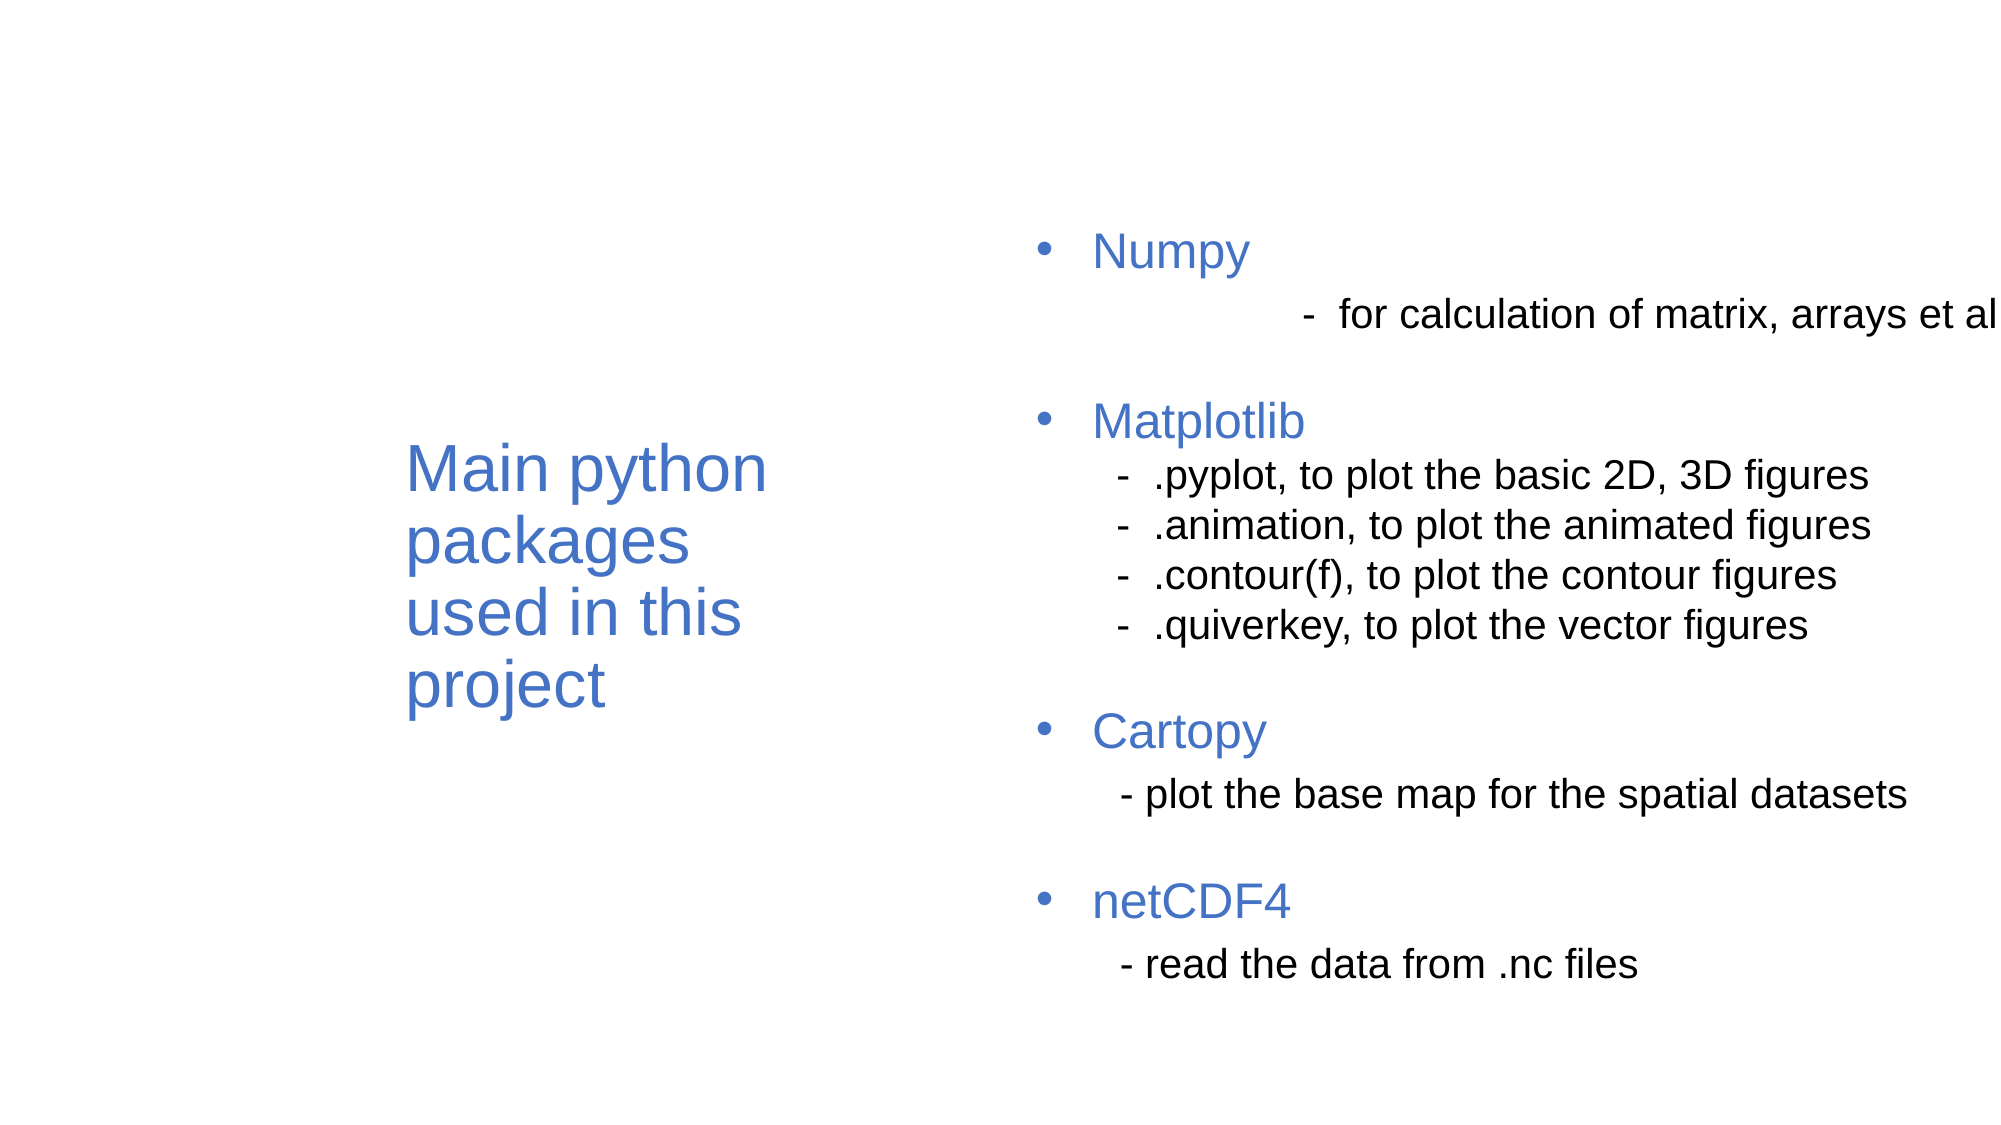

Numpy                                                                                                                      -  for calculation of matrix, arrays et al.

Matplotlib
       -  .pyplot, to plot the basic 2D, 3D figures
       -  .animation, to plot the animated figures
       -  .contour(f), to plot the contour figures
       -  .quiverkey, to plot the vector figures

Cartopy
      - plot the base map for the spatial datasets

netCDF4
      - read the data from .nc files

Main python packages used in this project